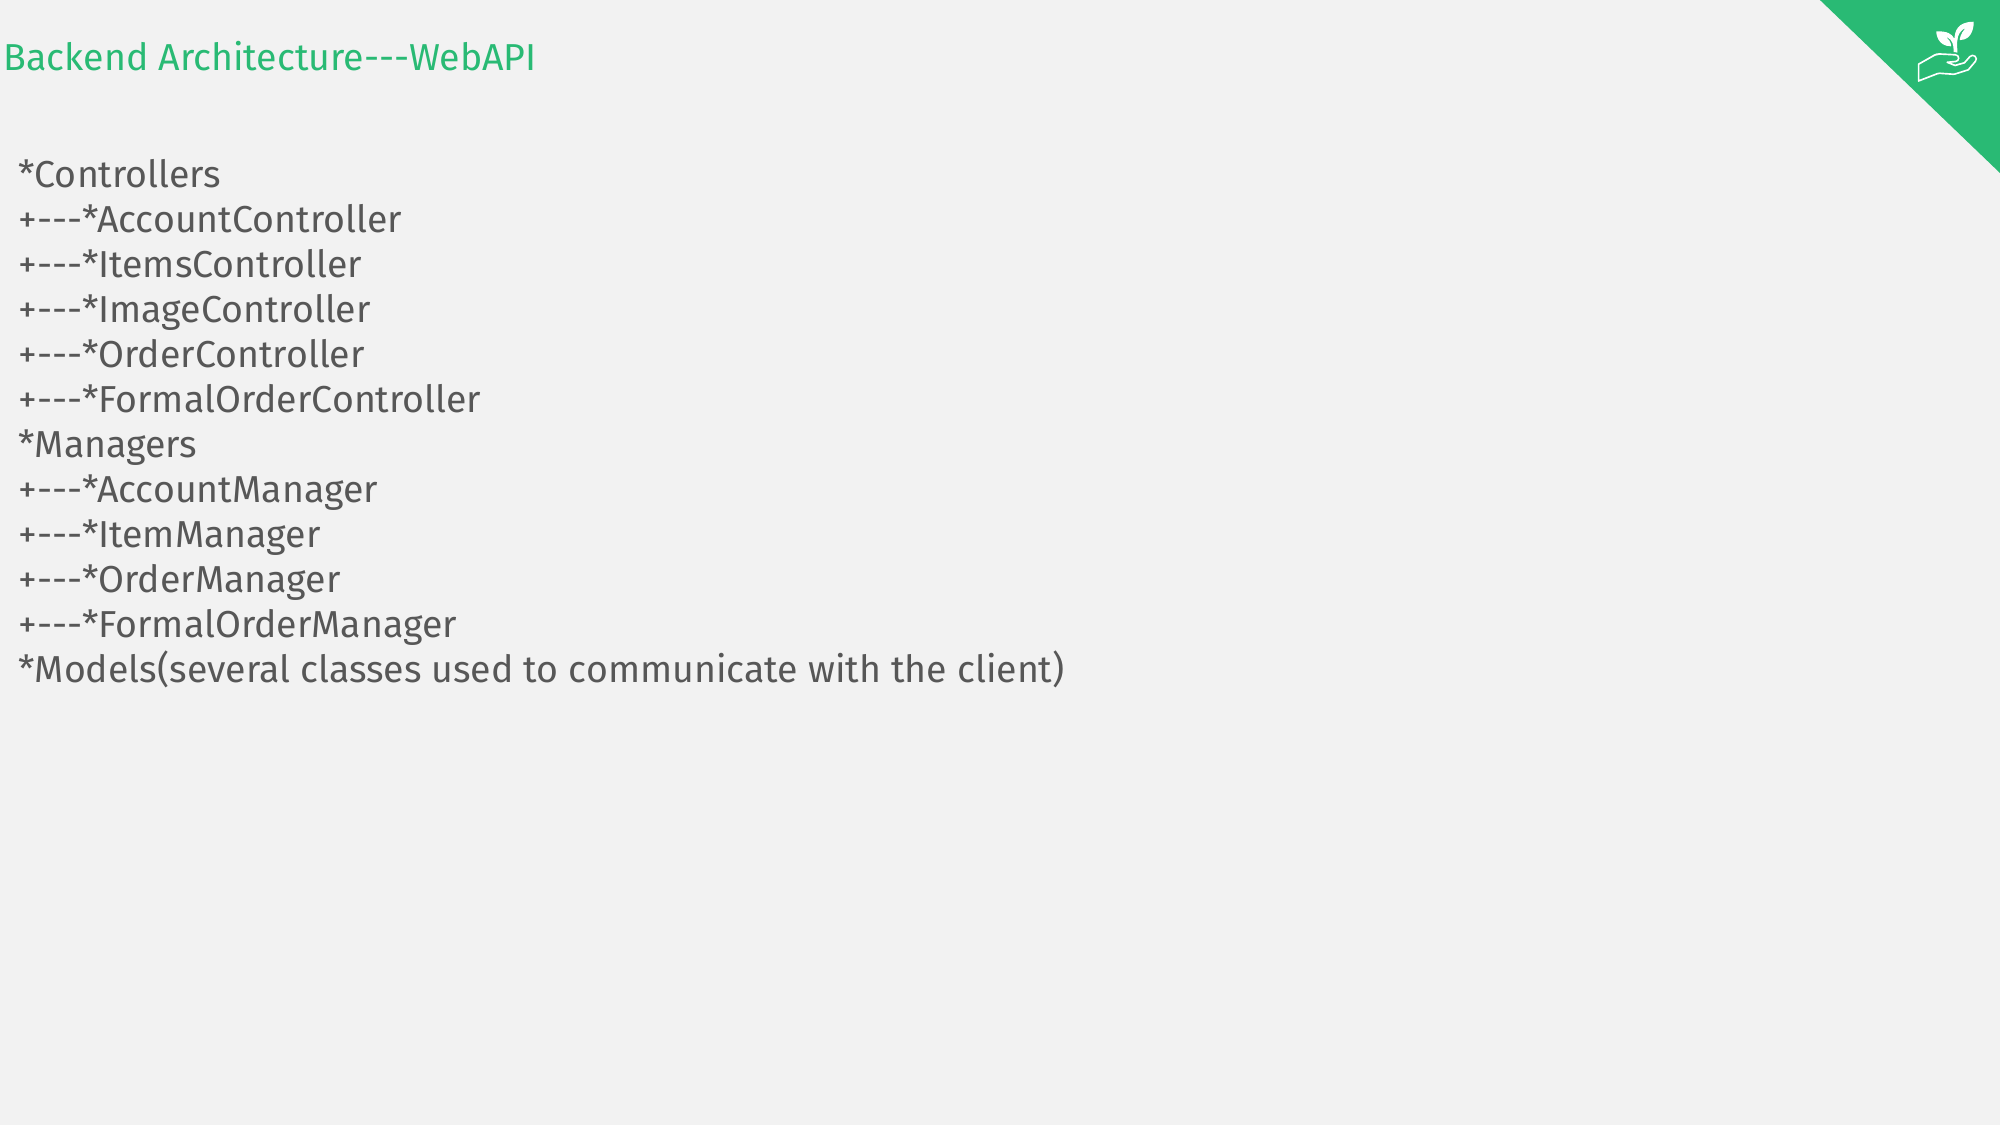

# Backend Architecture---WebAPI

*Controllers
+---*AccountController
+---*ItemsController
+---*ImageController
+---*OrderController
+---*FormalOrderController
*Managers
+---*AccountManager
+---*ItemManager
+---*OrderManager
+---*FormalOrderManager
*Models(several classes used to communicate with the client)